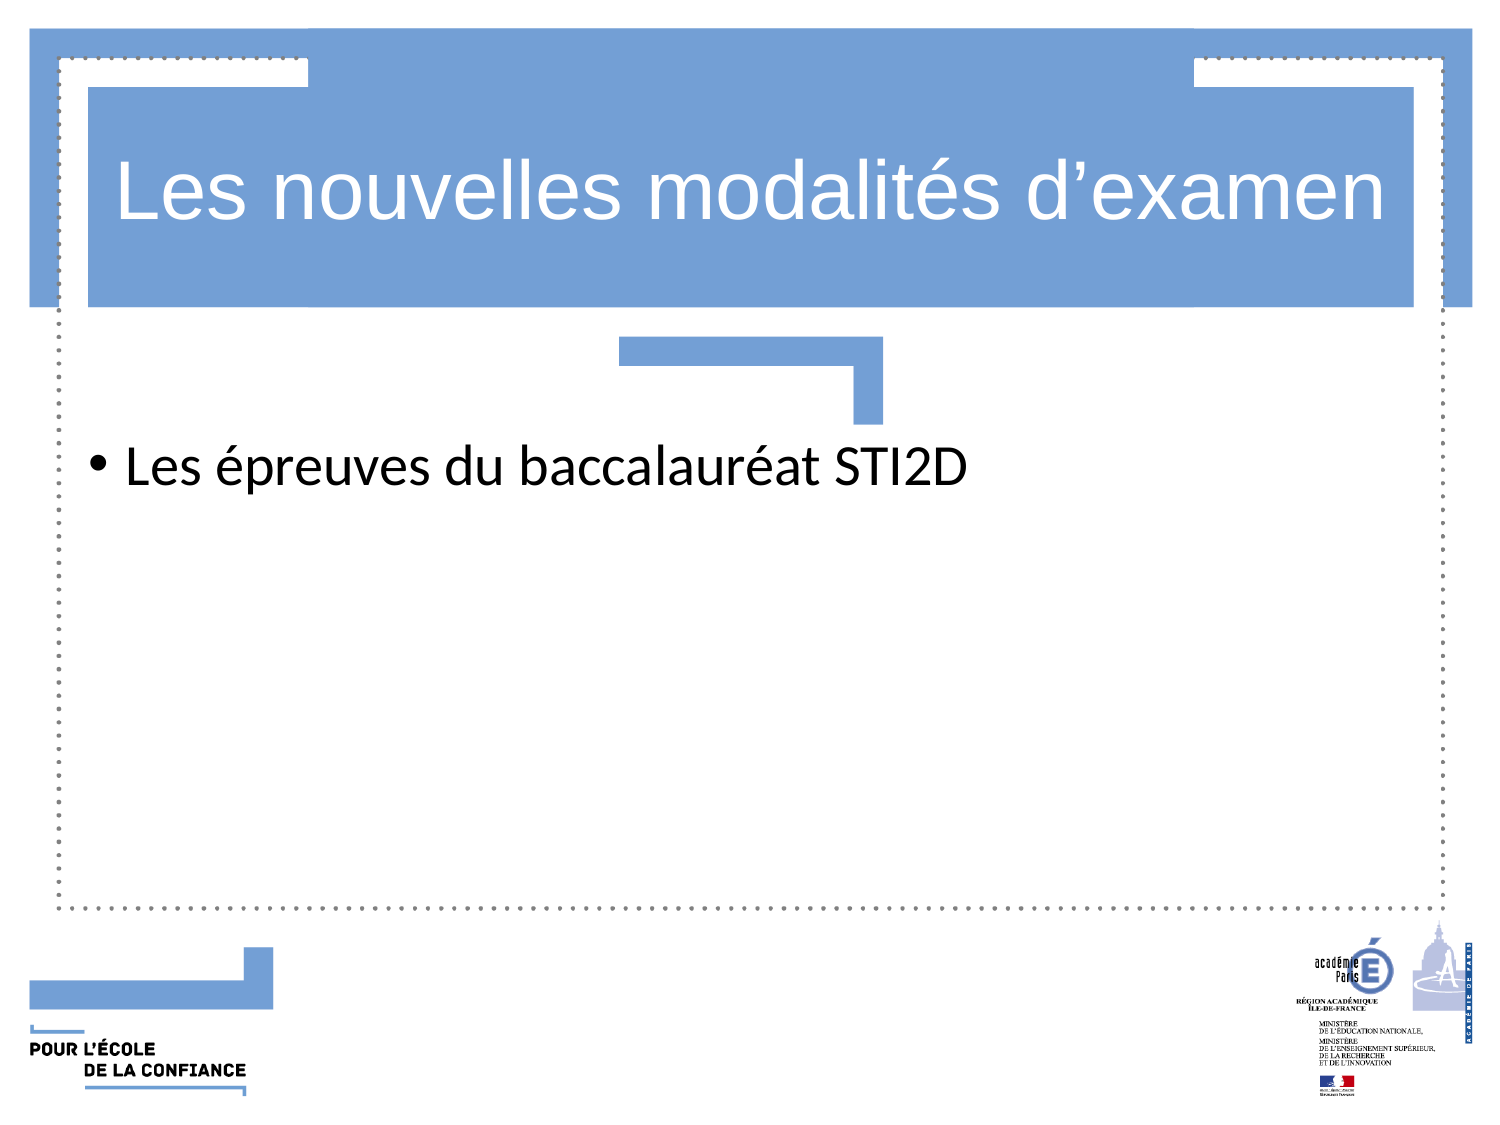

# Les nouvelles modalités d’examen
Les épreuves du baccalauréat STI2D